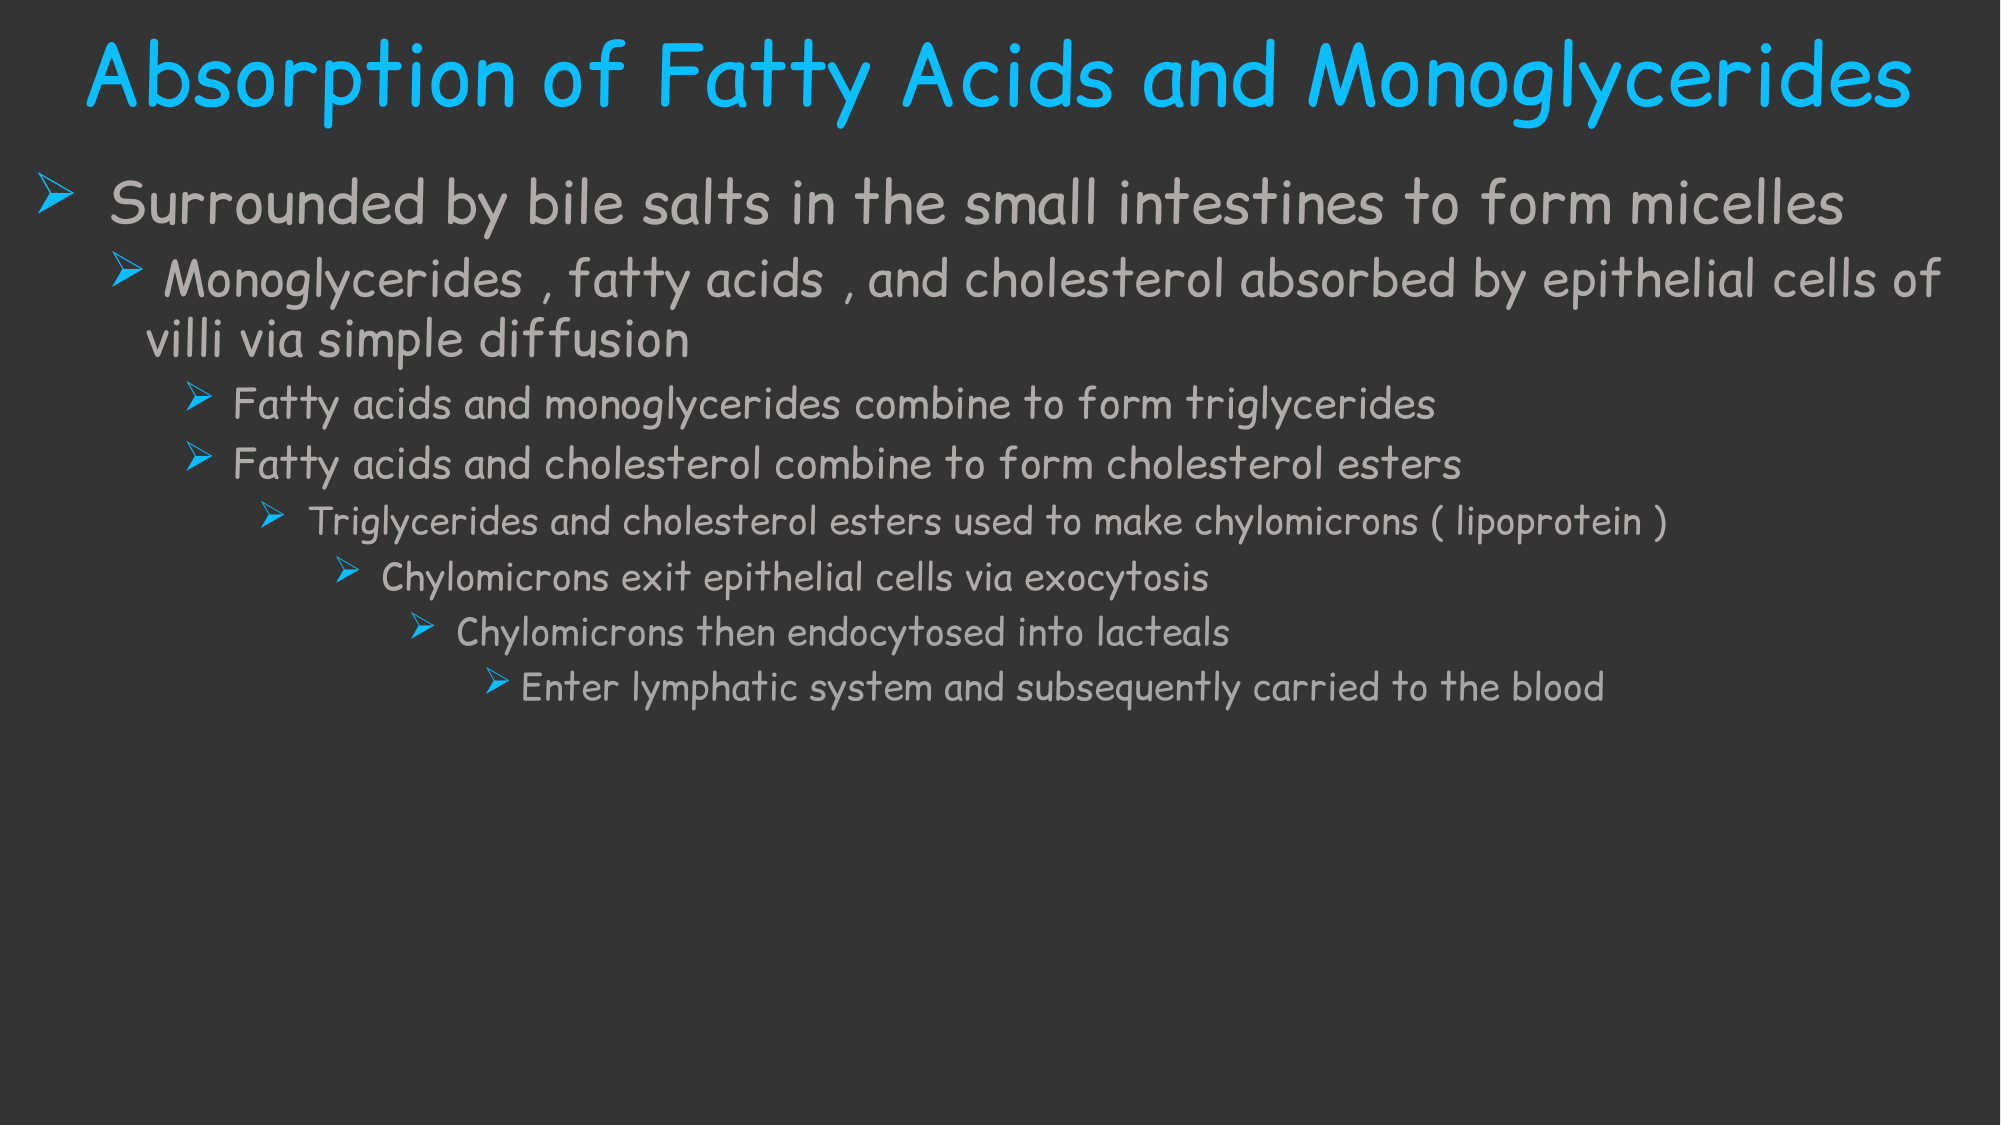

# Absorption of Fatty Acids and Monoglycerides
Surrounded by bile salts in the small intestines to form micelles
 Monoglycerides , fatty acids , and cholesterol absorbed by epithelial cells of villi via simple diffusion
 Fatty acids and monoglycerides combine to form triglycerides
 Fatty acids and cholesterol combine to form cholesterol esters
 Triglycerides and cholesterol esters used to make chylomicrons ( lipoprotein )
 Chylomicrons exit epithelial cells via exocytosis
 Chylomicrons then endocytosed into lacteals
Enter lymphatic system and subsequently carried to the blood